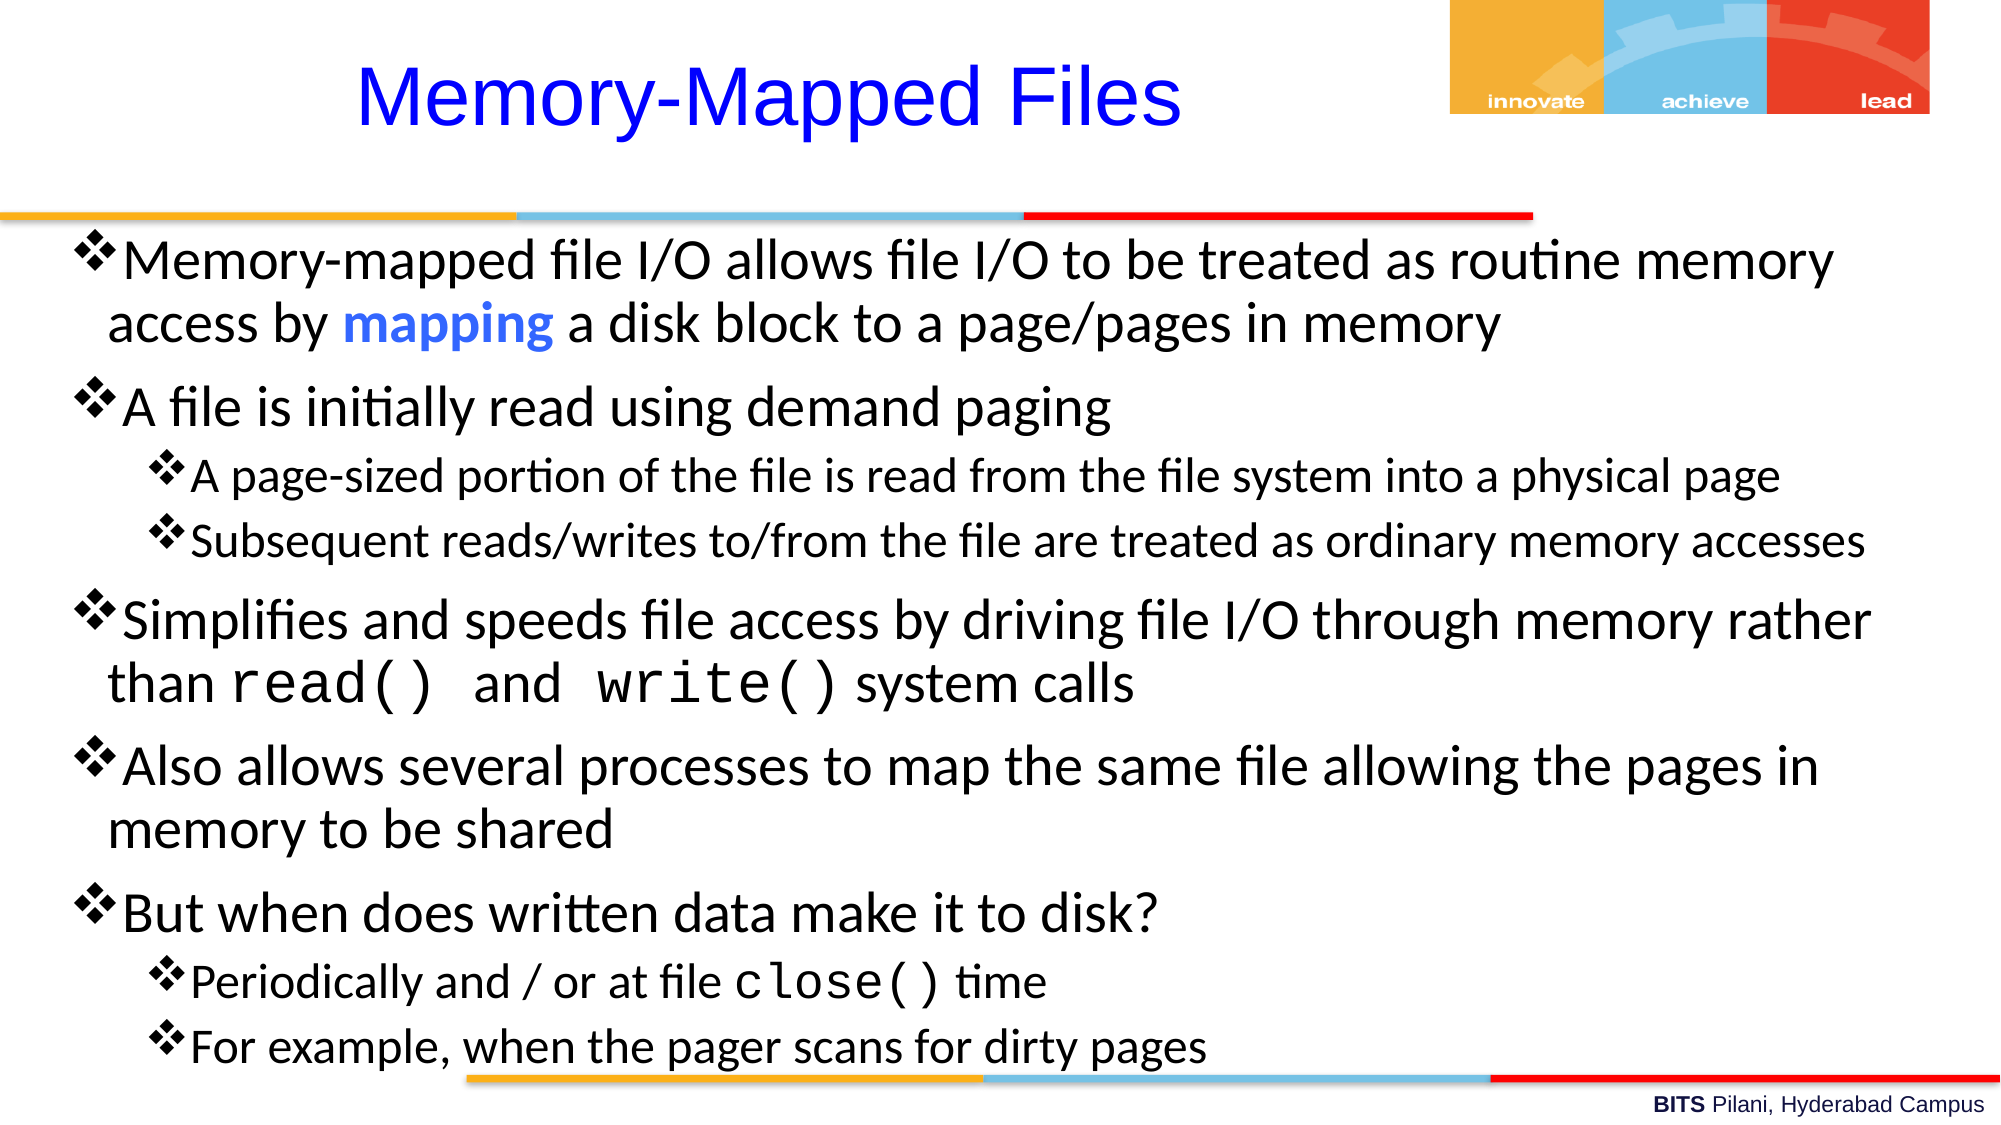

Memory-Mapped Files
Memory-mapped file I/O allows file I/O to be treated as routine memory access by mapping a disk block to a page/pages in memory
A file is initially read using demand paging
A page-sized portion of the file is read from the file system into a physical page
Subsequent reads/writes to/from the file are treated as ordinary memory accesses
Simplifies and speeds file access by driving file I/O through memory rather than read() and write() system calls
Also allows several processes to map the same file allowing the pages in memory to be shared
But when does written data make it to disk?
Periodically and / or at file close() time
For example, when the pager scans for dirty pages